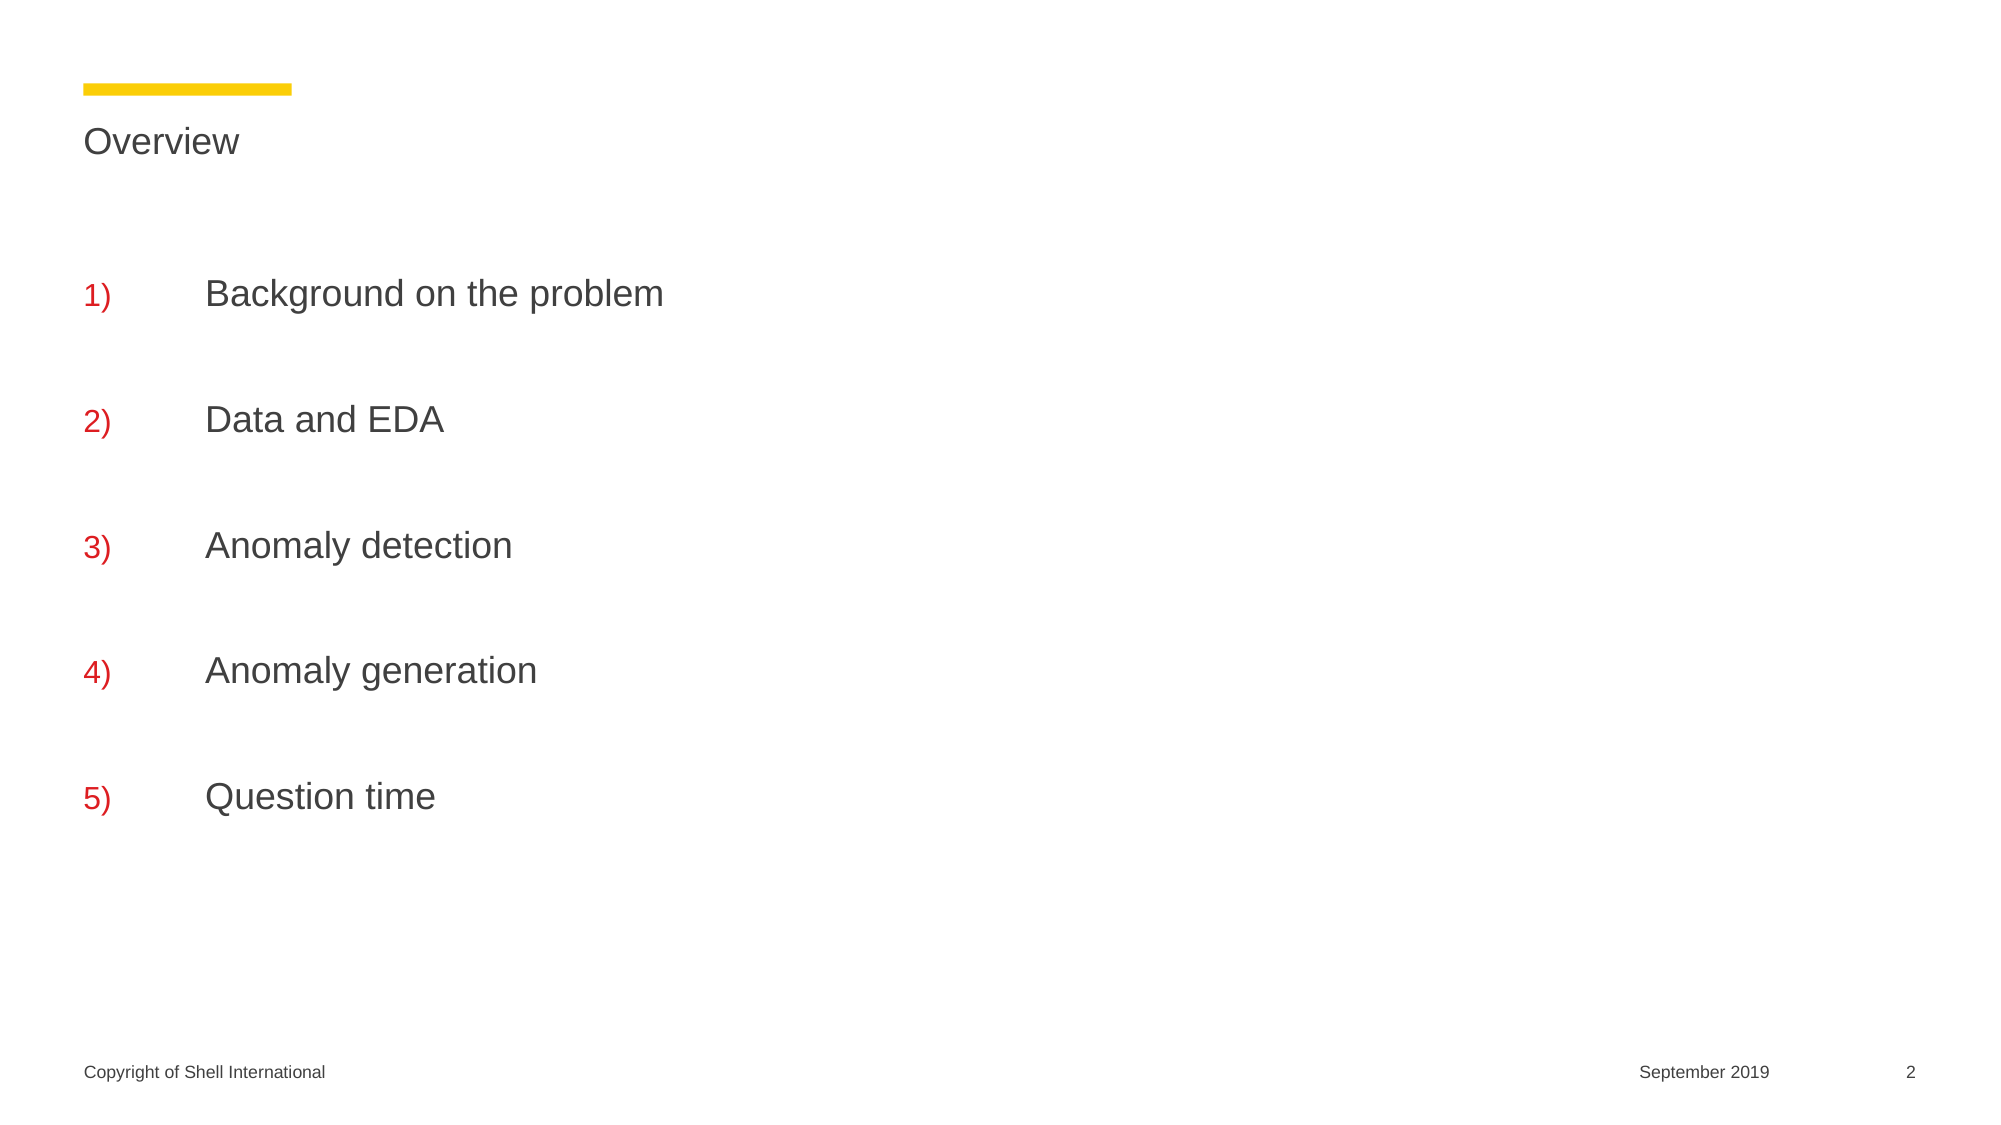

# Overview
Background on the problem

Data and EDA

Anomaly detection

Anomaly generation

Question time

2
September 2019